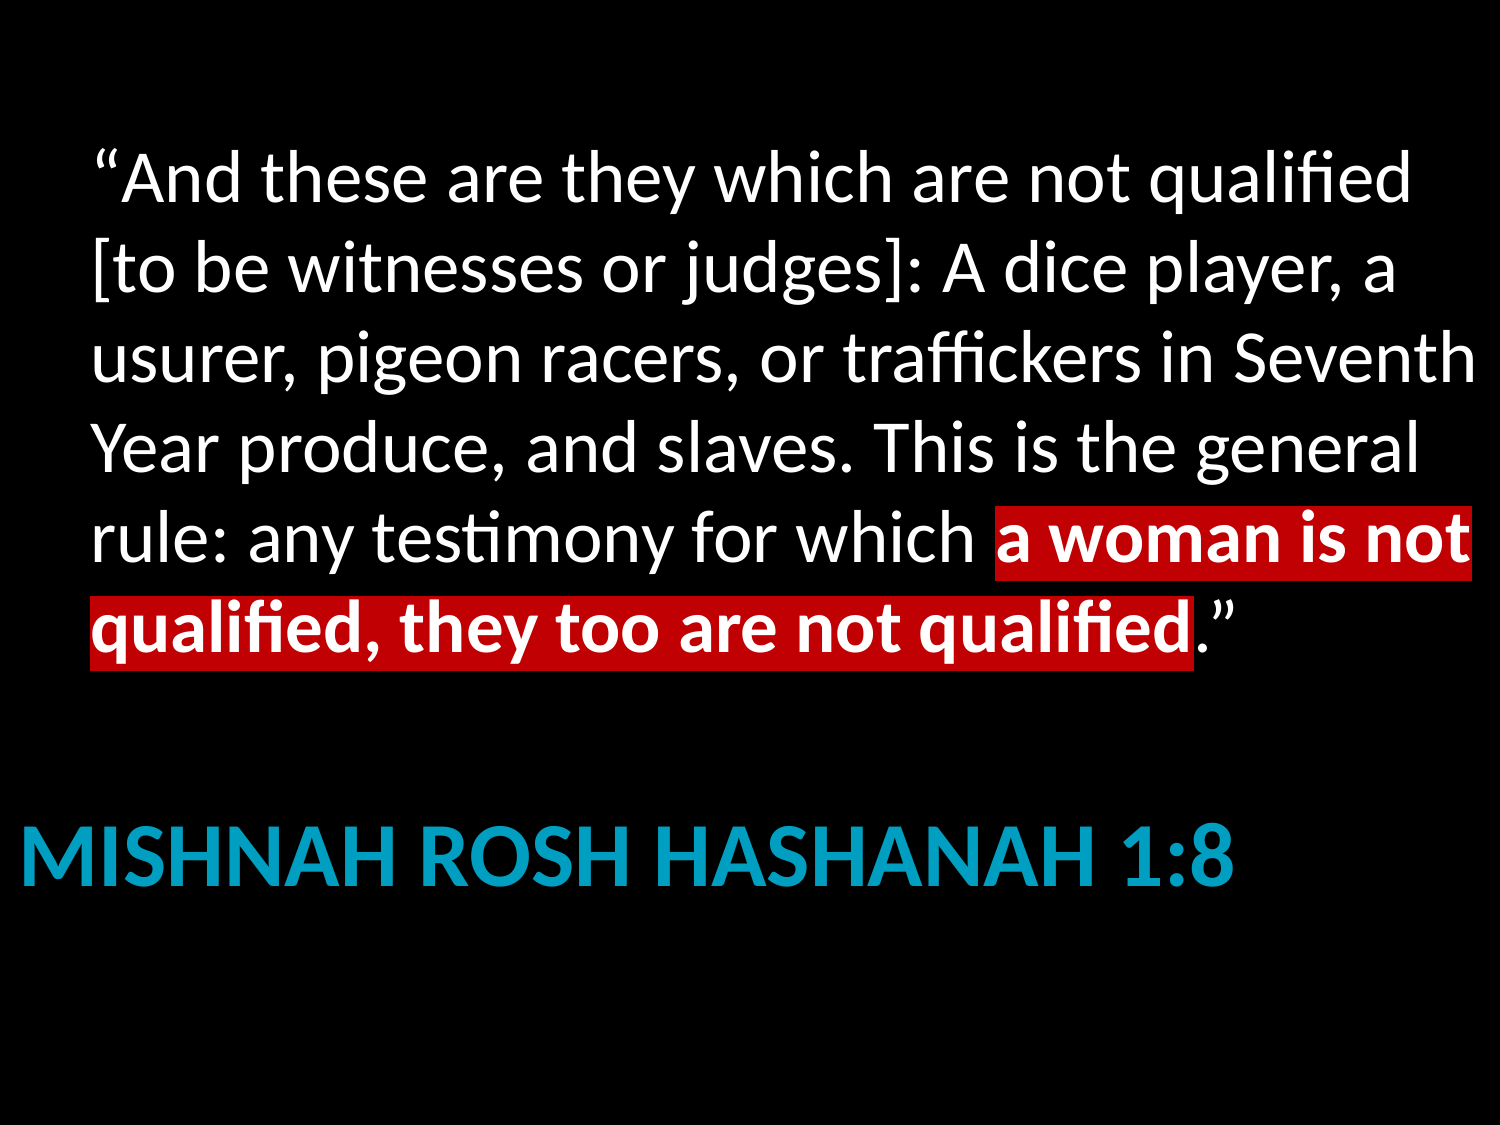

# “And these are they which are not qualified [to be witnesses or judges]: A dice player, a usurer, pigeon racers, or traffickers in Seventh Year produce, and slaves. This is the general rule: any testimony for which a woman is not qualified, they too are not qualified.”
Mishnah Rosh Hashanah 1:8